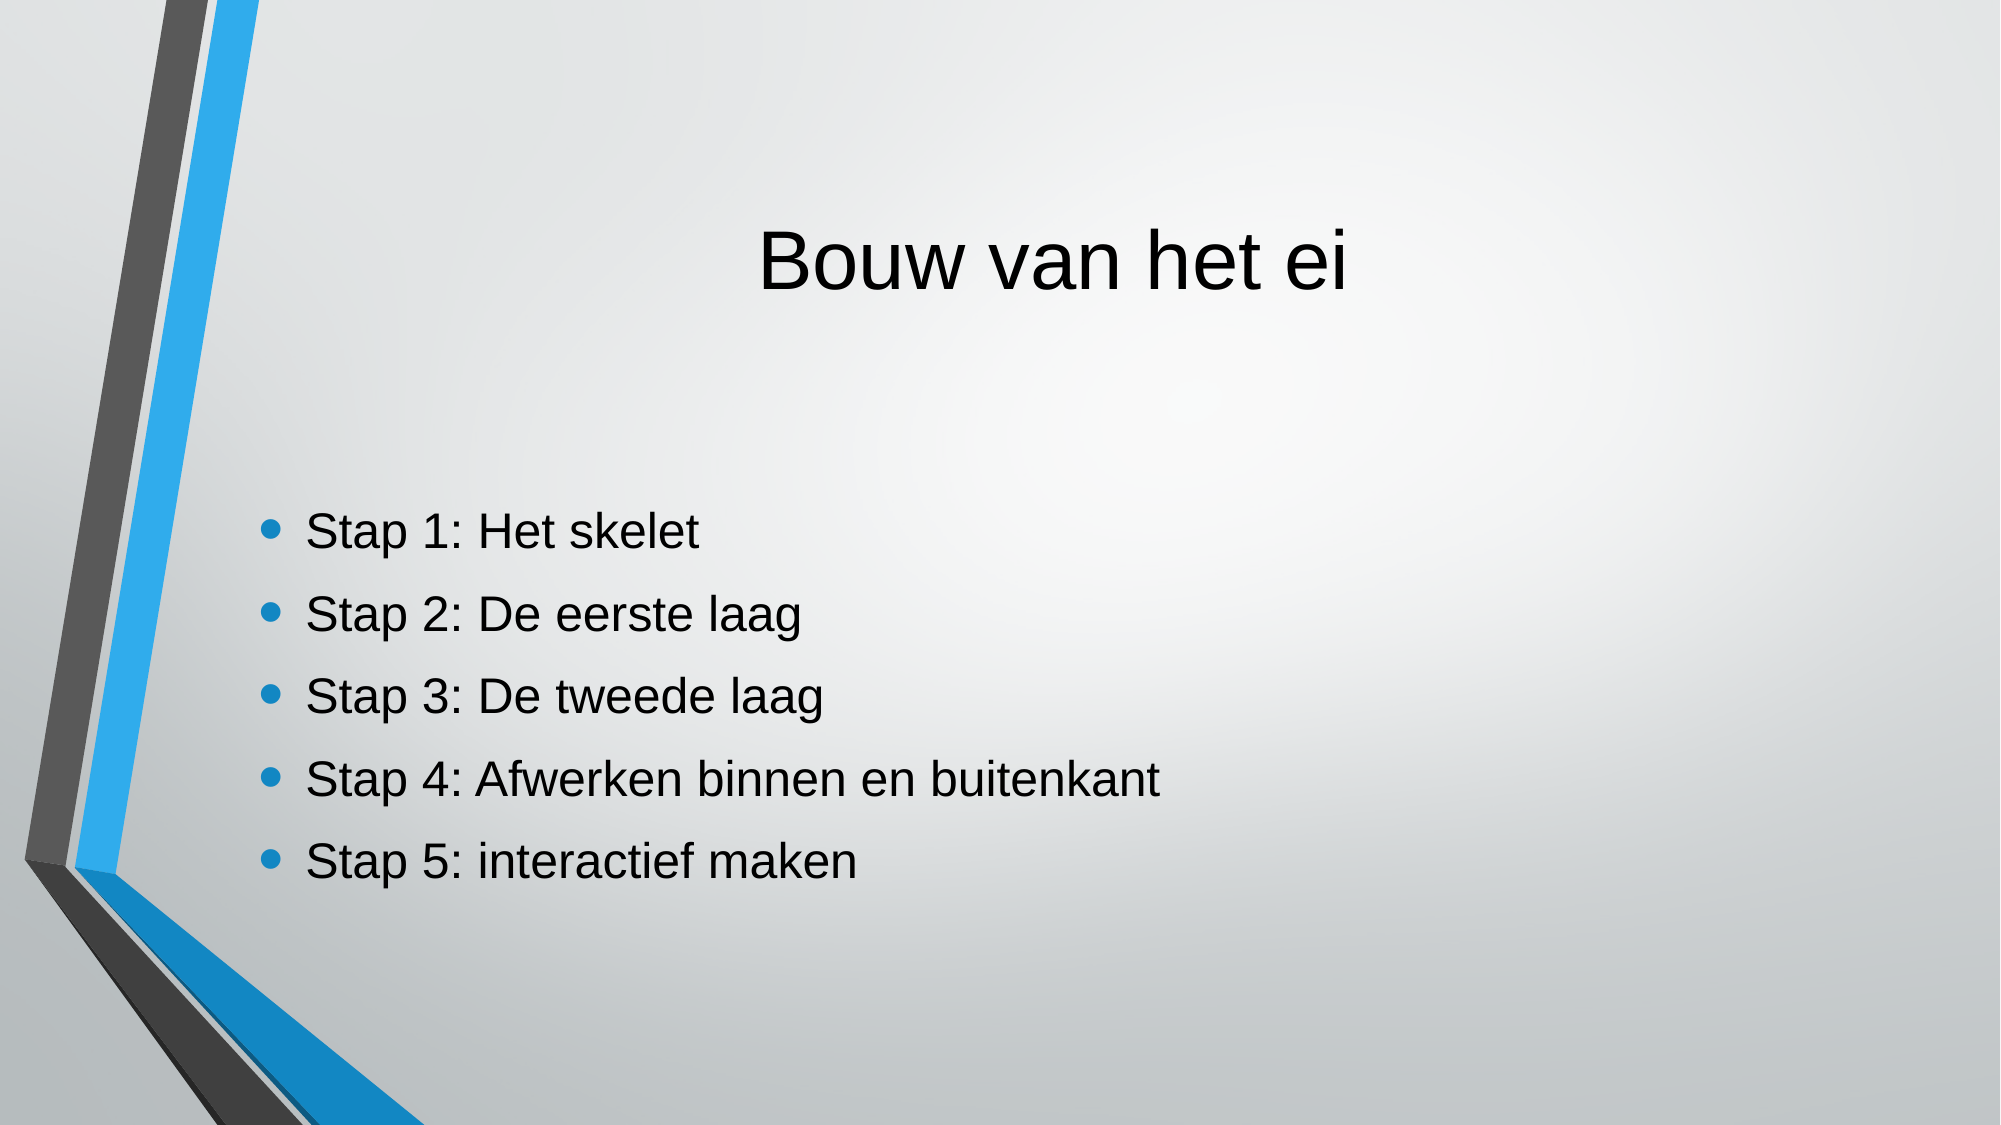

# Bouw van het ei
Stap 1: Het skelet
Stap 2: De eerste laag
Stap 3: De tweede laag
Stap 4: Afwerken binnen en buitenkant
Stap 5: interactief maken